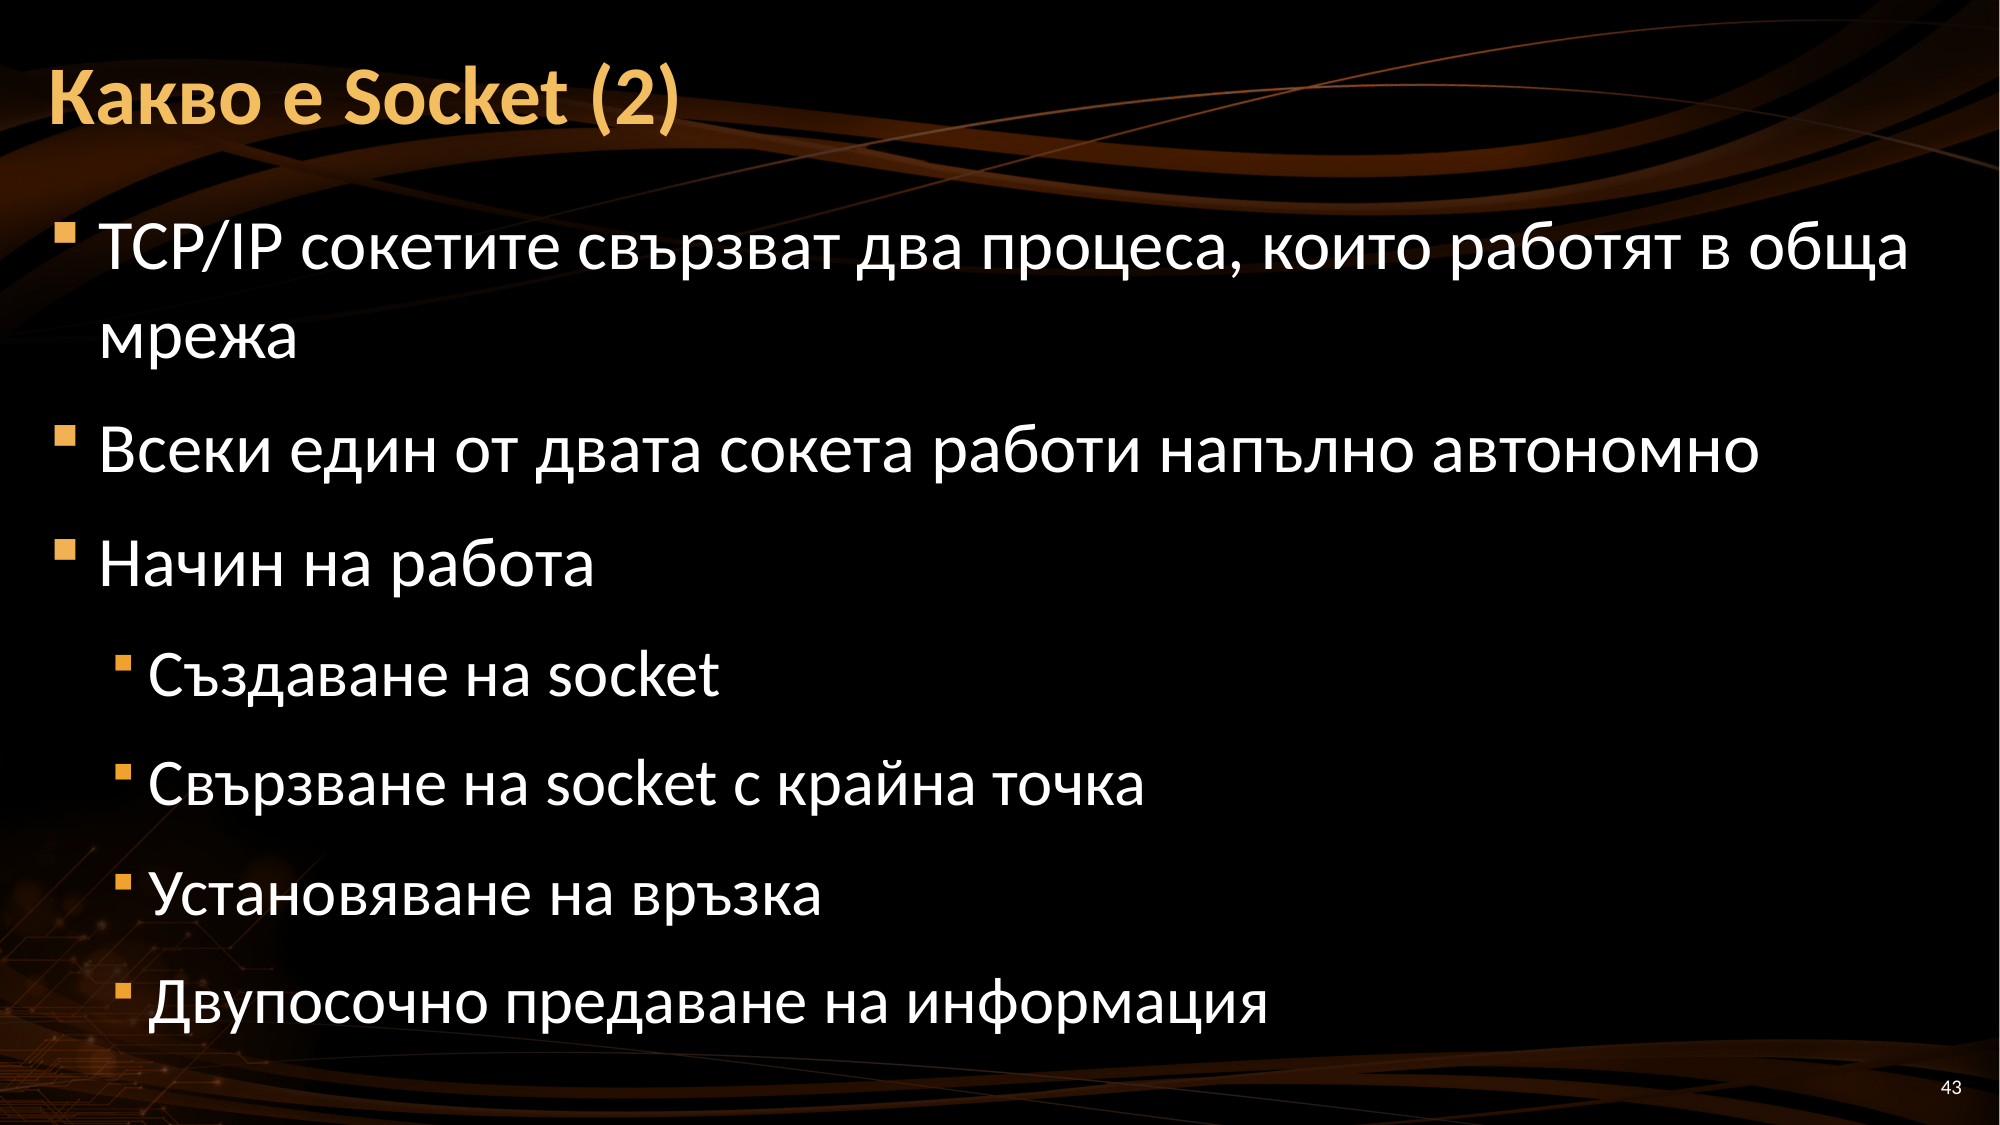

# Какво е Socket (2)
TCP/IP сокетите свързват два процеса, които работят в обща мрежа
Всеки един от двата сокета работи напълно автономно
Начин на работа
Създаване на socket
Свързване на socket с крайна точка
Установяване на връзка
Двупосочно предаване на информация
43